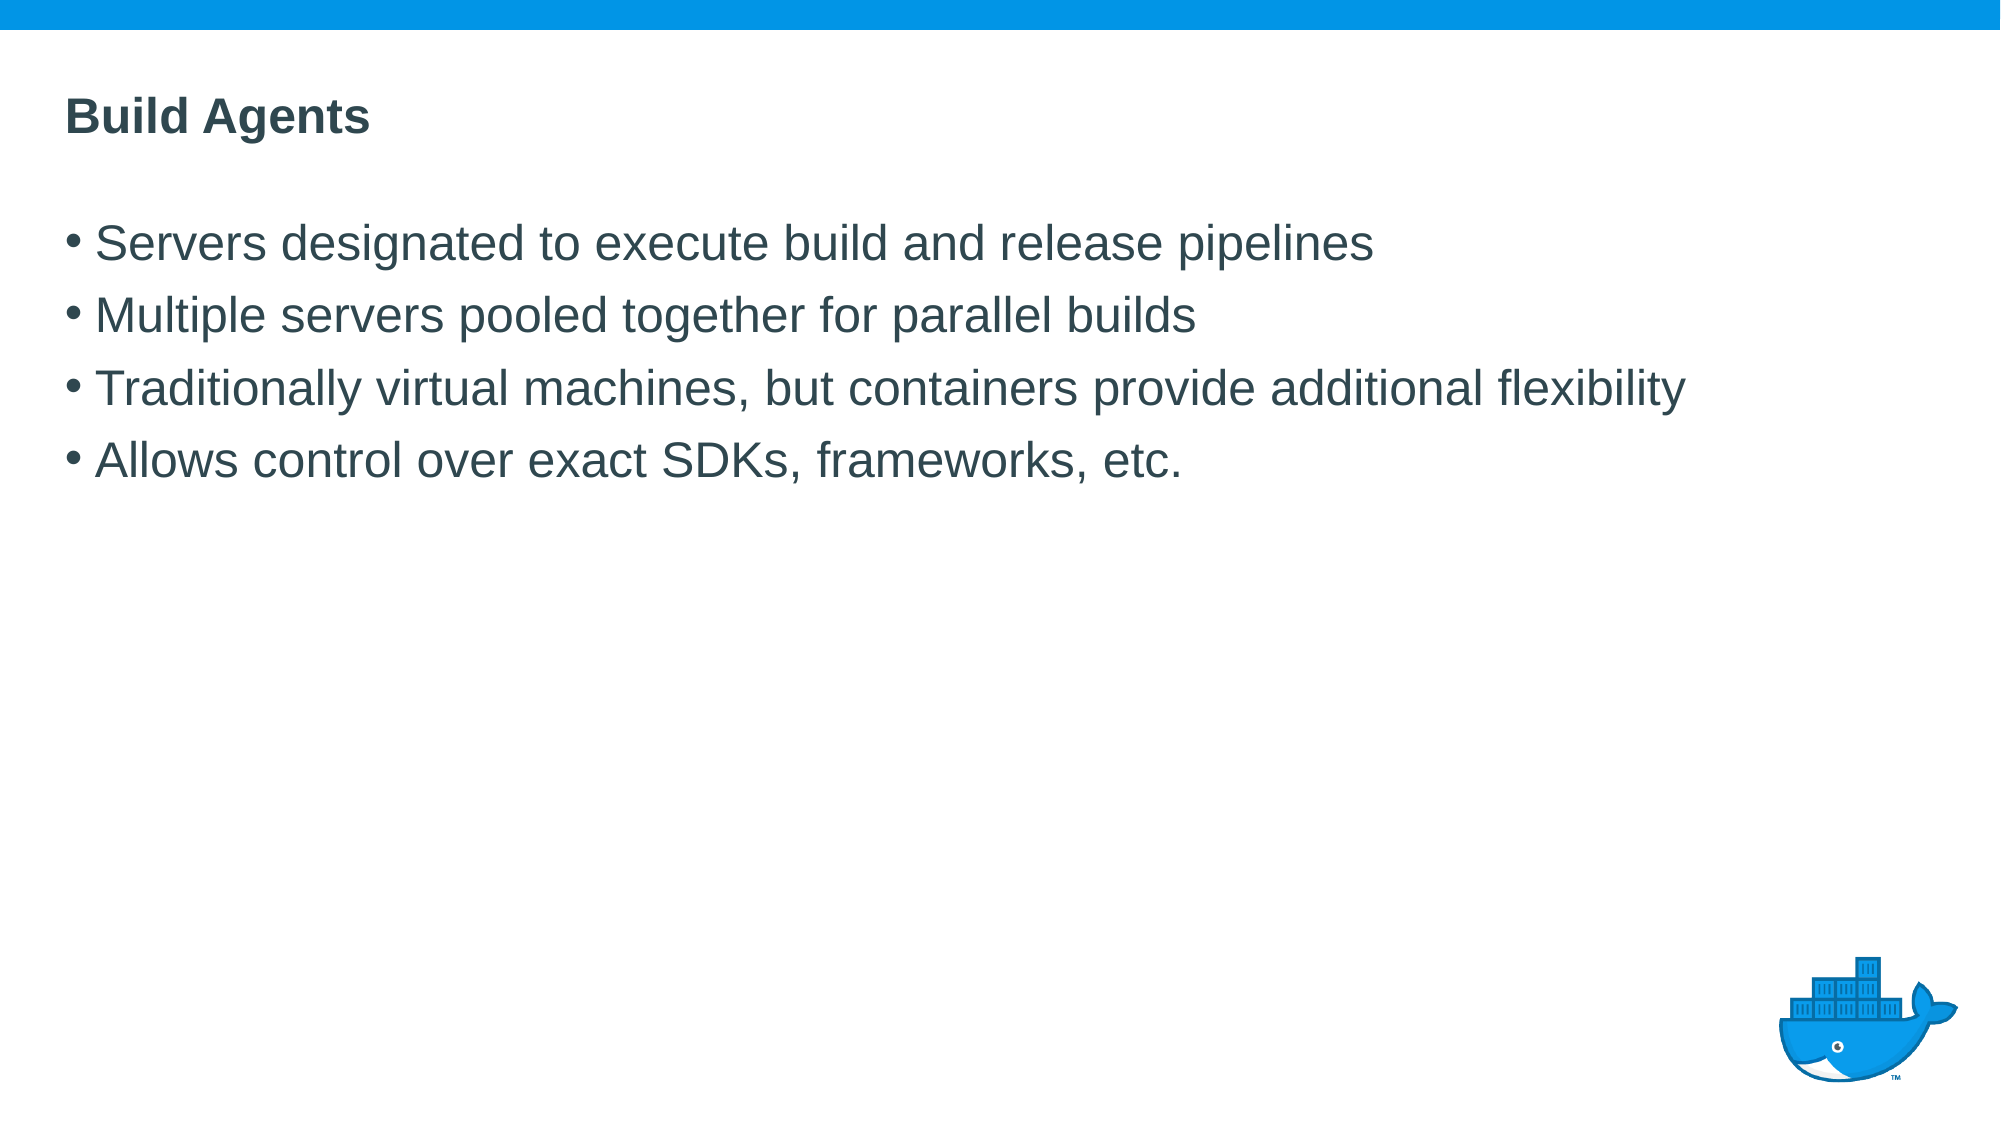

# Build Agents
Servers designated to execute build and release pipelines
Multiple servers pooled together for parallel builds
Traditionally virtual machines, but containers provide additional flexibility
Allows control over exact SDKs, frameworks, etc.